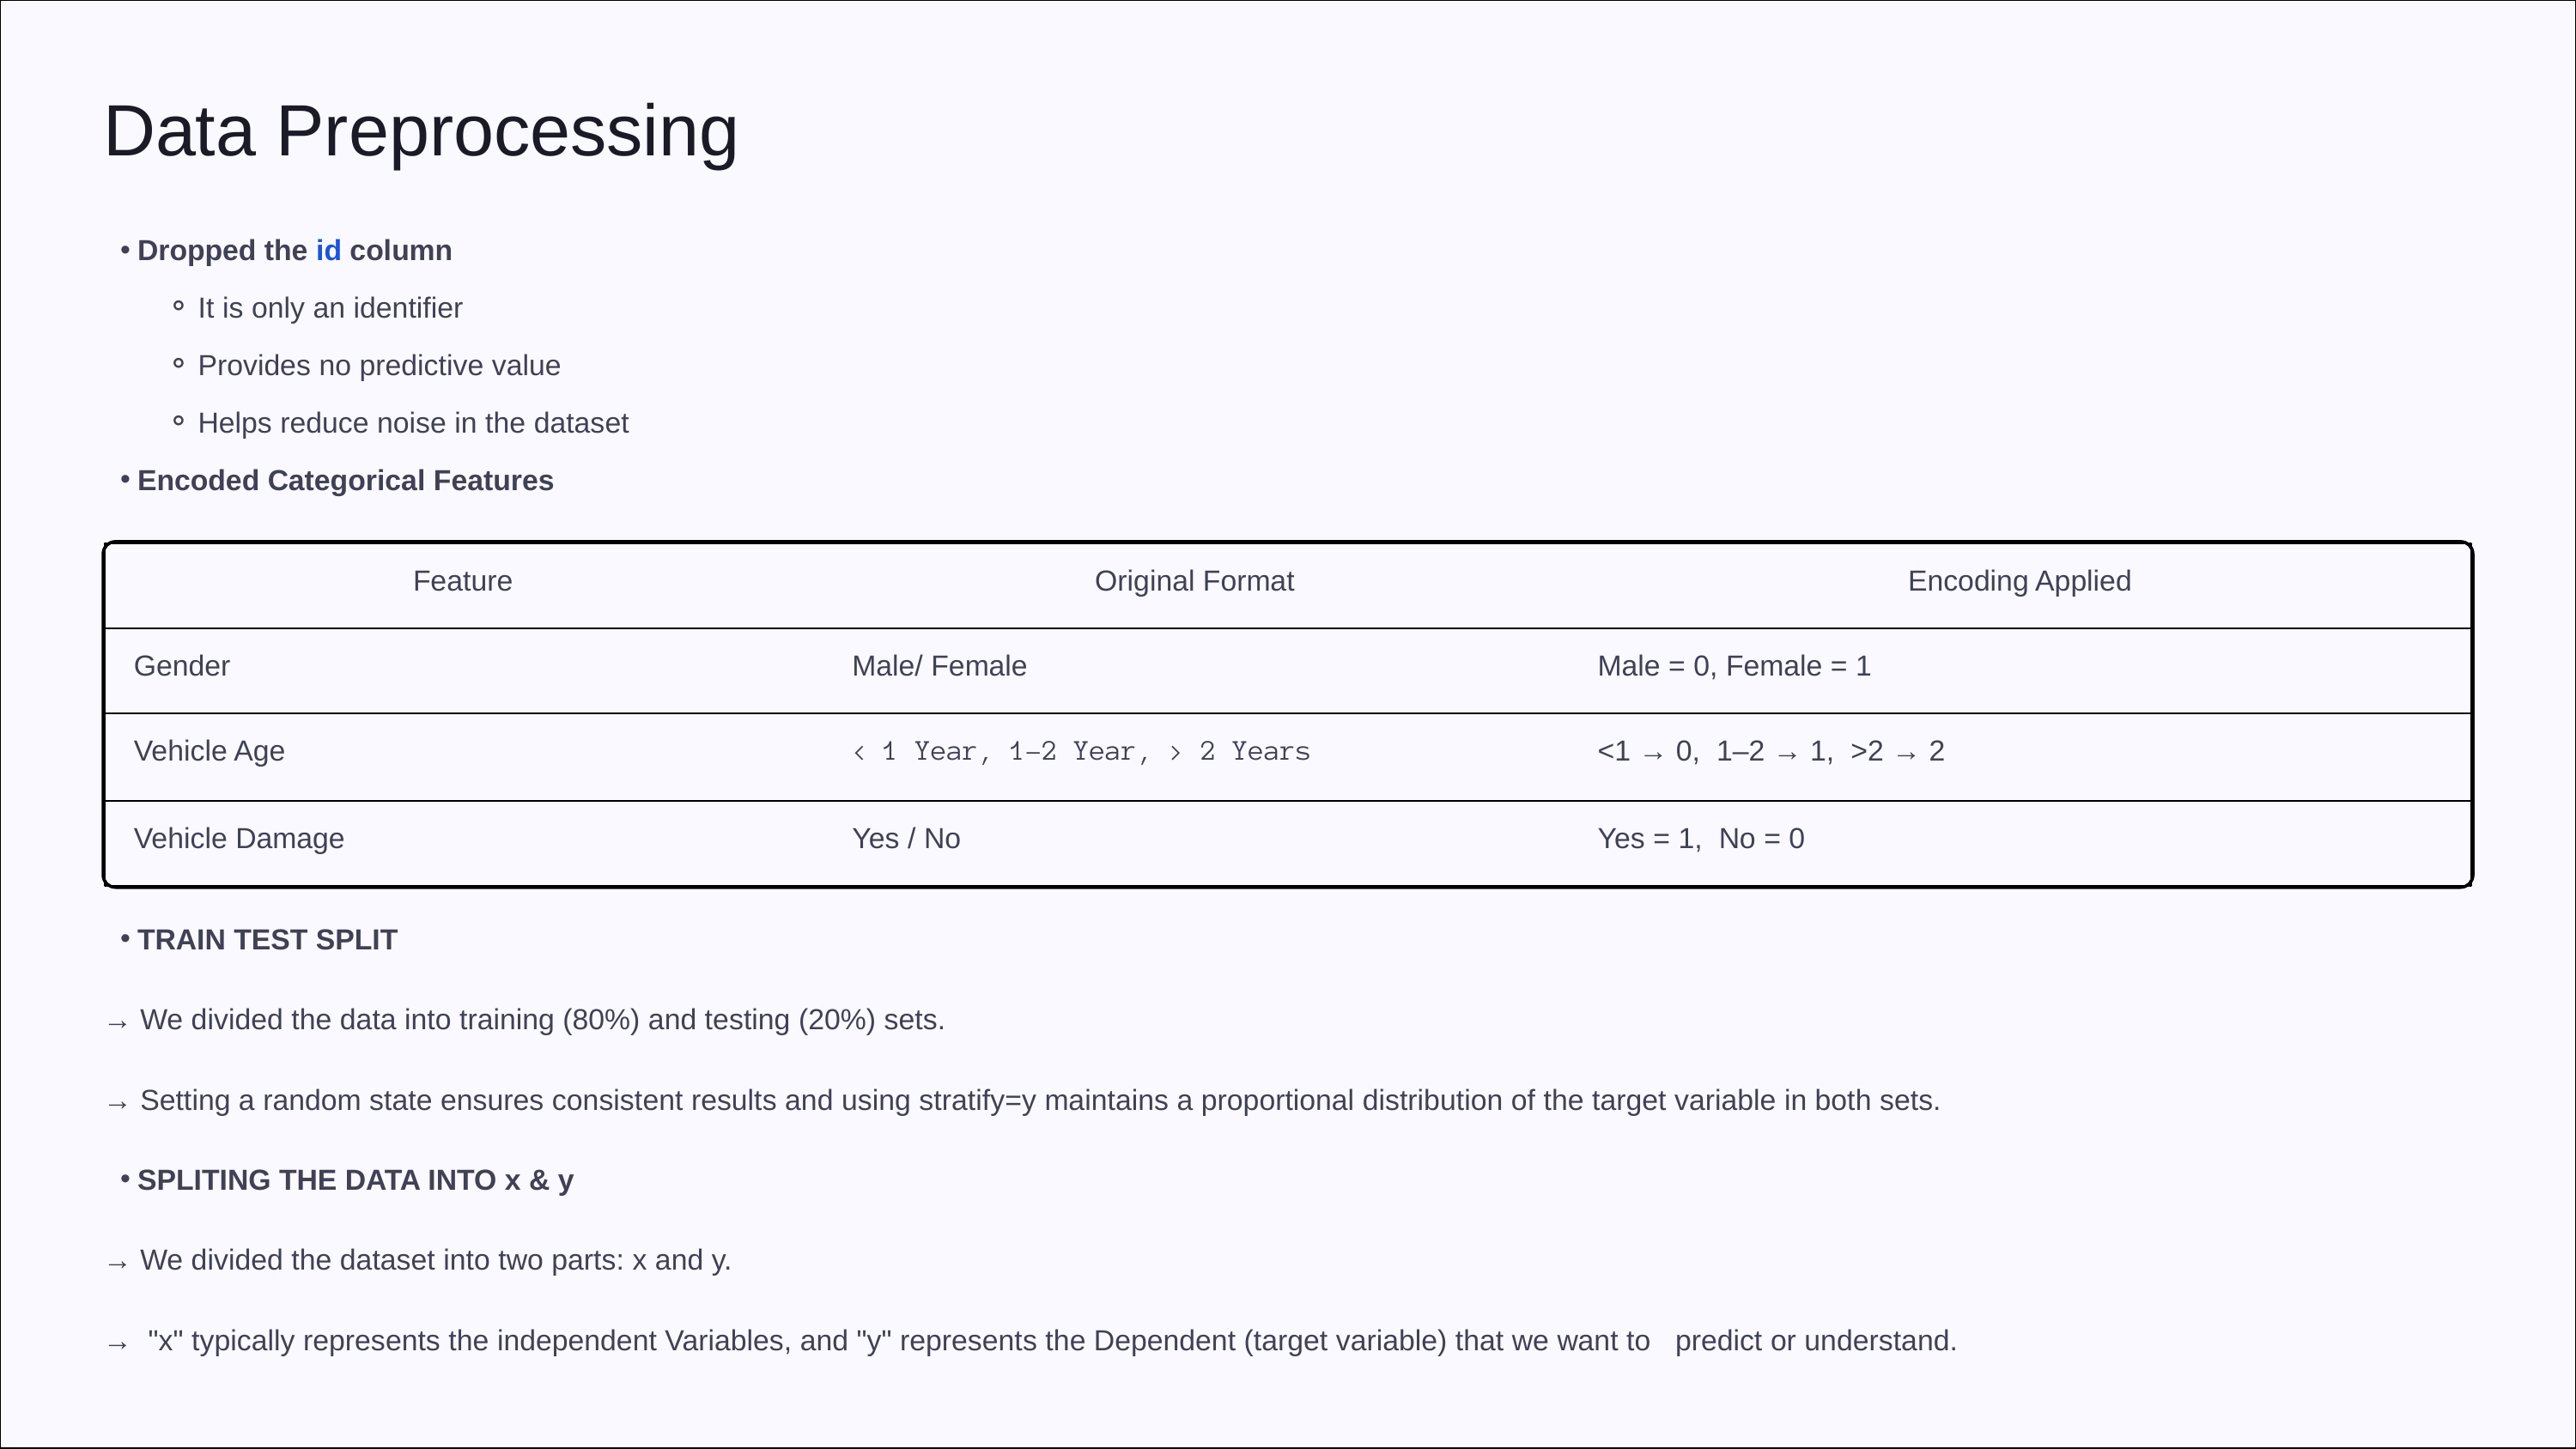

Data Preprocessing
Dropped the id column
It is only an identifier
Provides no predictive value
Helps reduce noise in the dataset
Encoded Categorical Features

Feature
Original Format
Encoding Applied

Gender
Male/ Female
Male = 0, Female = 1

< 1 Year, 1–2 Year, > 2 Years
Vehicle Age
<1 → 0,  1–2 → 1,  >2 → 2

Vehicle Damage
Yes / No
Yes = 1,  No = 0
TRAIN TEST SPLIT
→ We divided the data into training (80%) and testing (20%) sets.
→ Setting a random state ensures consistent results and using stratify=y maintains a proportional distribution of the target variable in both sets.
SPLITING THE DATA INTO x & y
→ We divided the dataset into two parts: x and y.
→  "x" typically represents the independent Variables, and "y" represents the Dependent (target variable) that we want to   predict or understand.